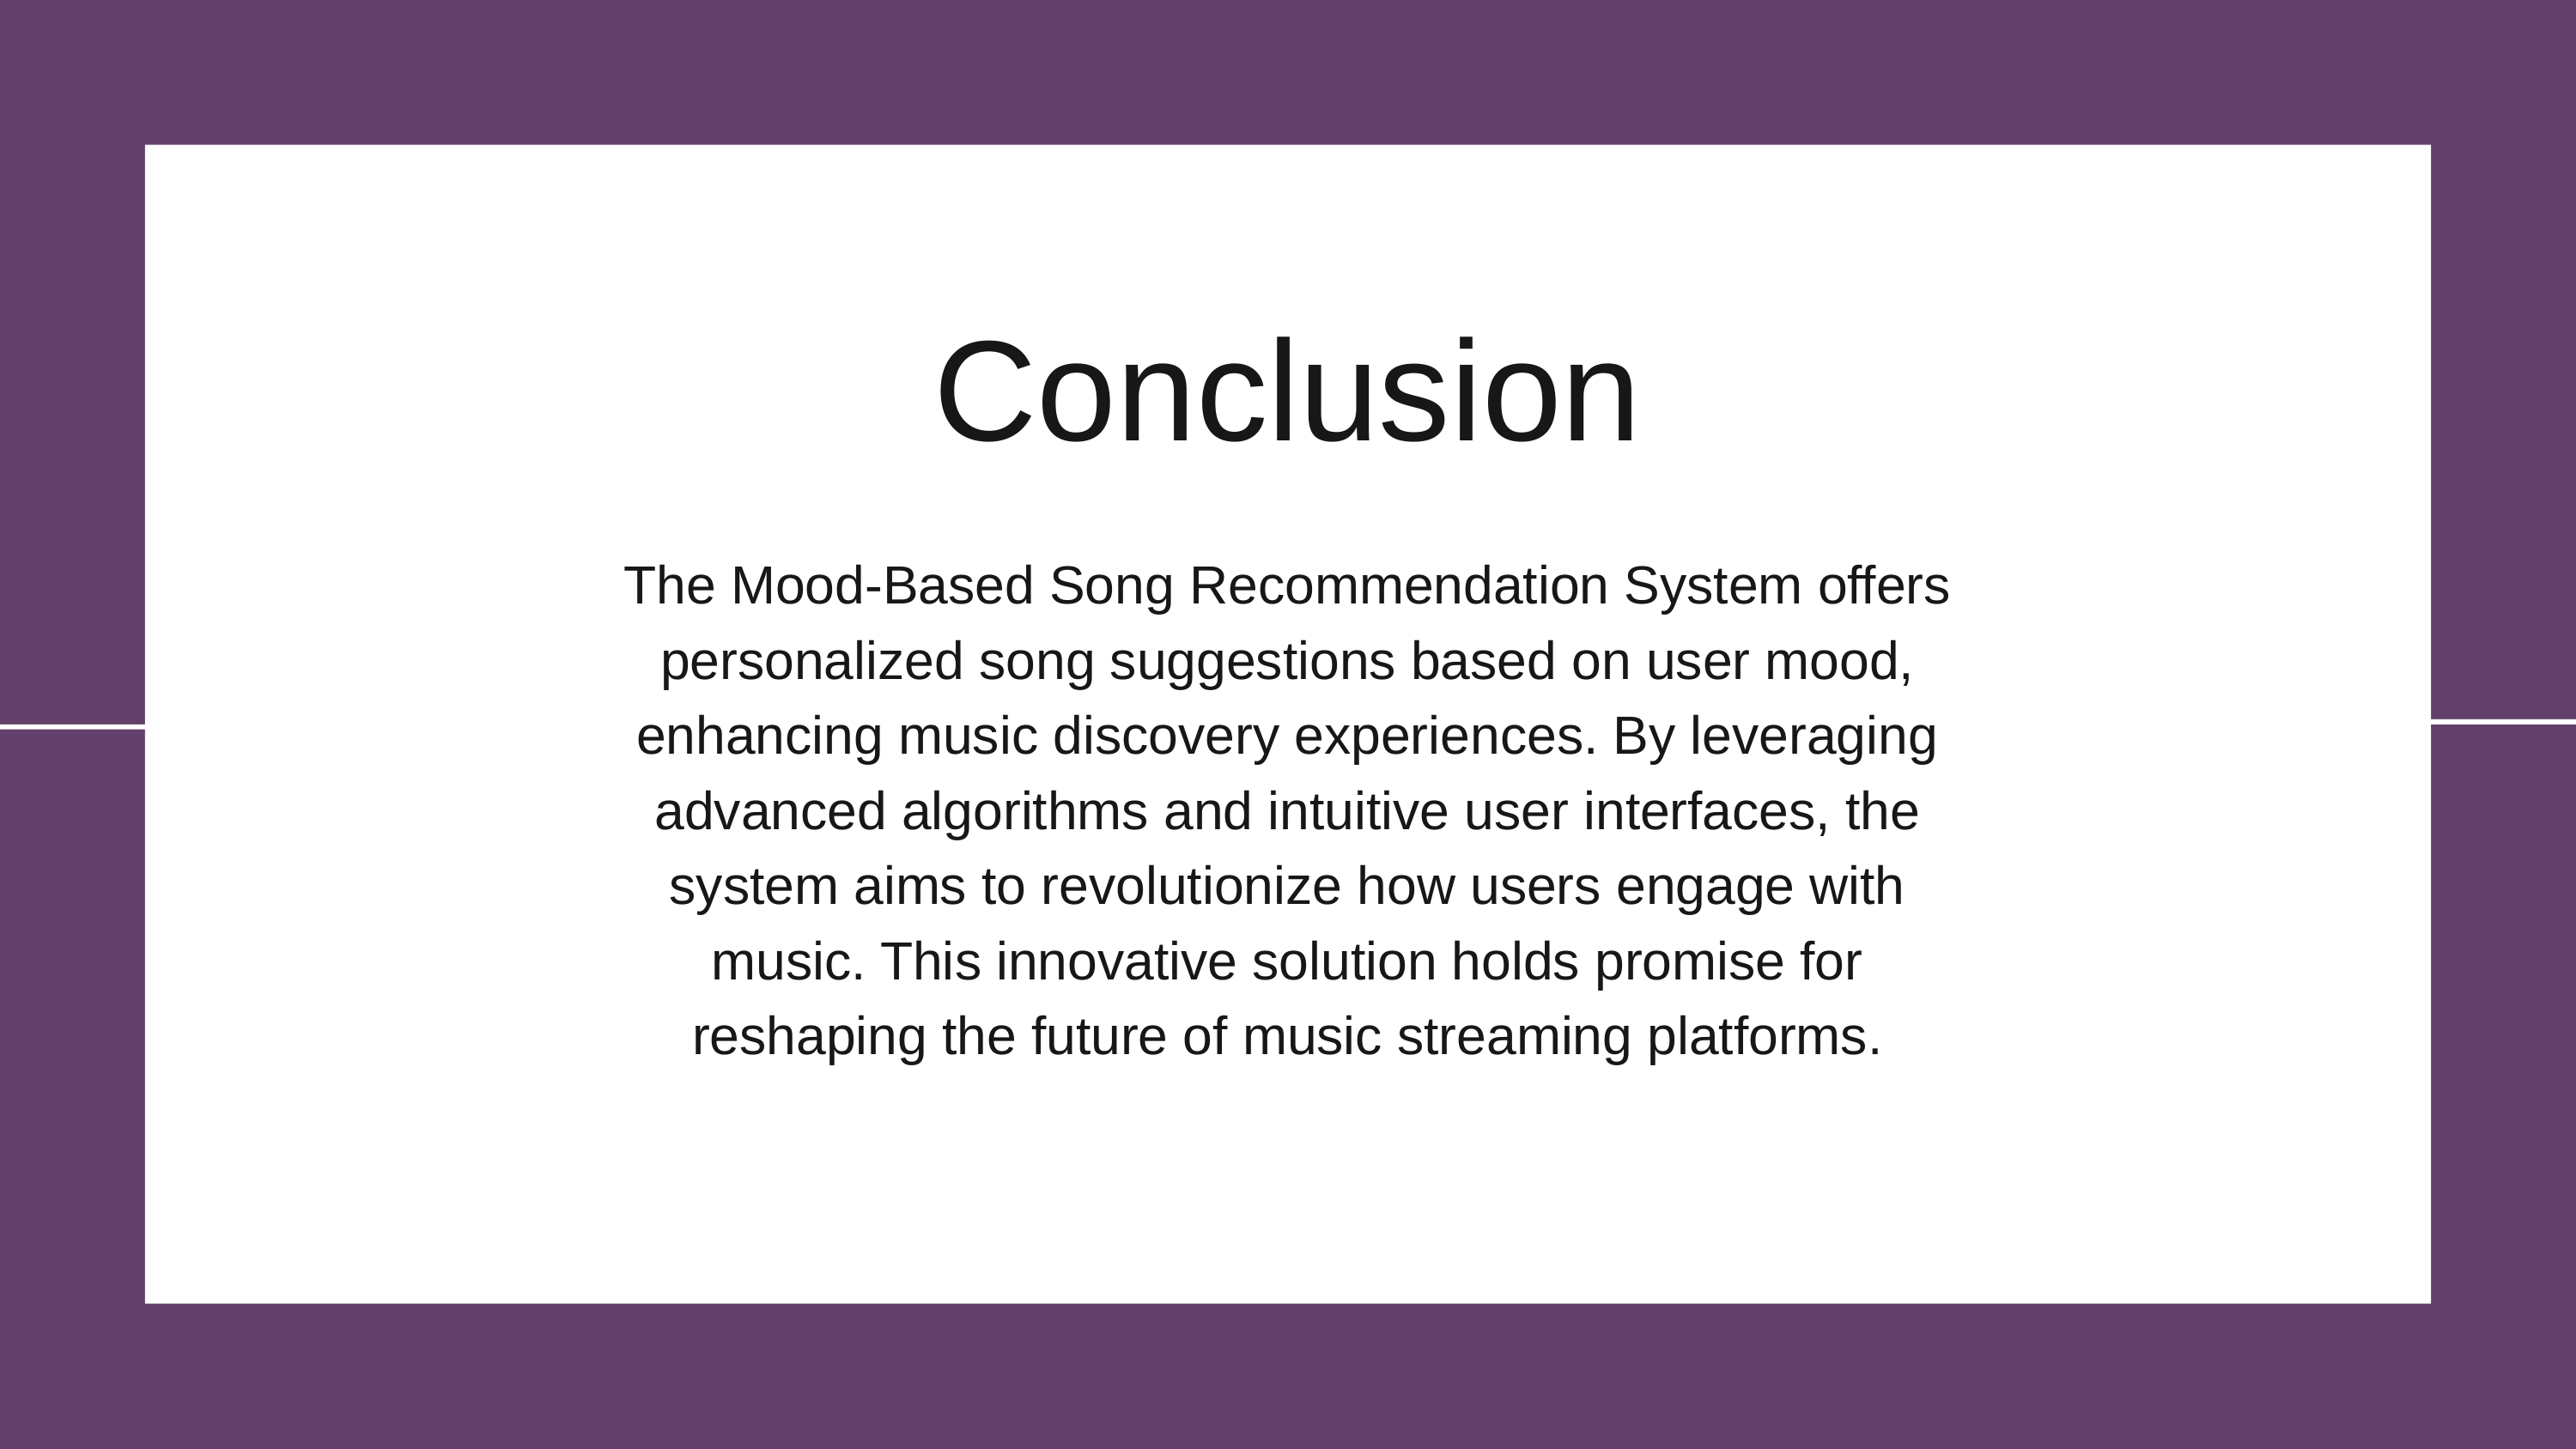

Conclusion
The Mood-Based Song Recommendation System offers personalized song suggestions based on user mood, enhancing music discovery experiences. By leveraging advanced algorithms and intuitive user interfaces, the system aims to revolutionize how users engage with music. This innovative solution holds promise for reshaping the future of music streaming platforms.